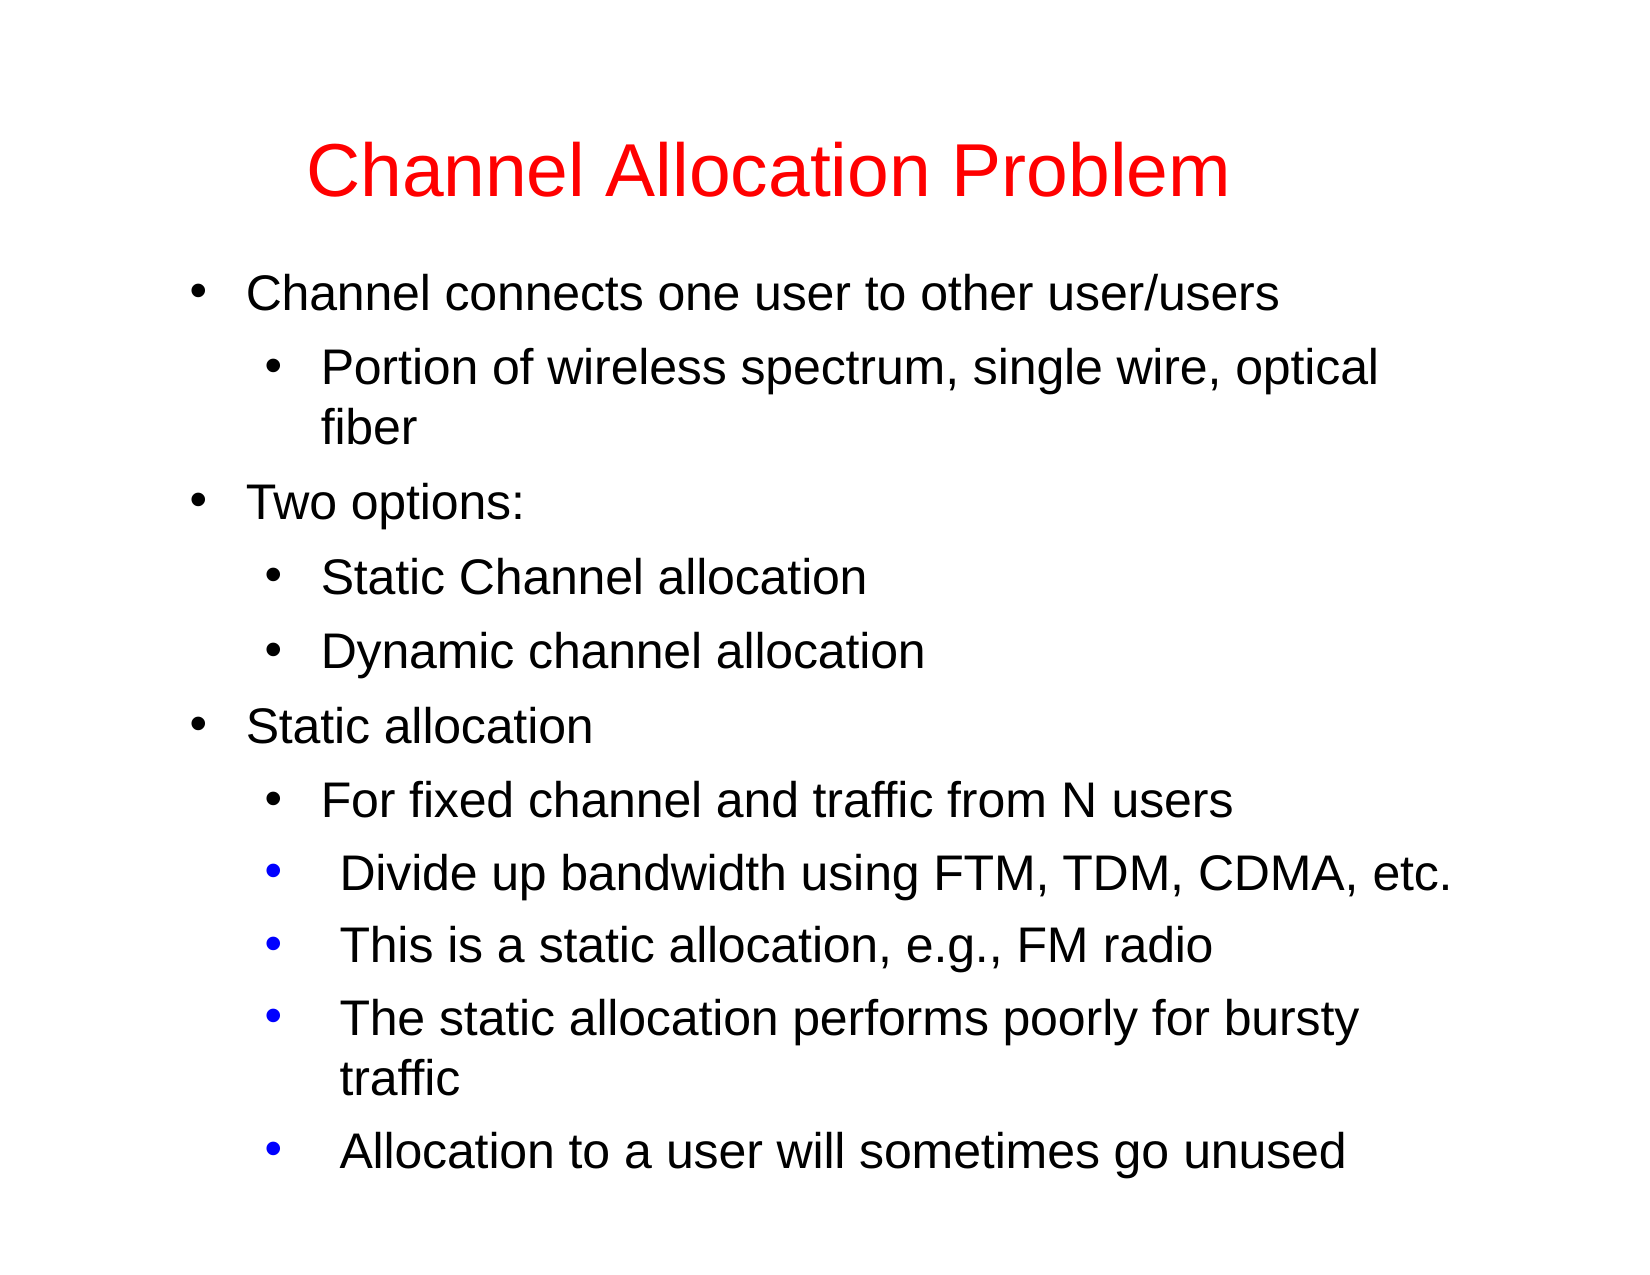

# Channel Allocation Problem
Channel connects one user to other user/users
Portion of wireless spectrum, single wire, optical fiber
Two options:
Static Channel allocation
Dynamic channel allocation
Static allocation
For fixed channel and traffic from N users
Divide up bandwidth using FTM, TDM, CDMA, etc.
This is a static allocation, e.g., FM radio
The static allocation performs poorly for bursty traffic
Allocation to a user will sometimes go unused